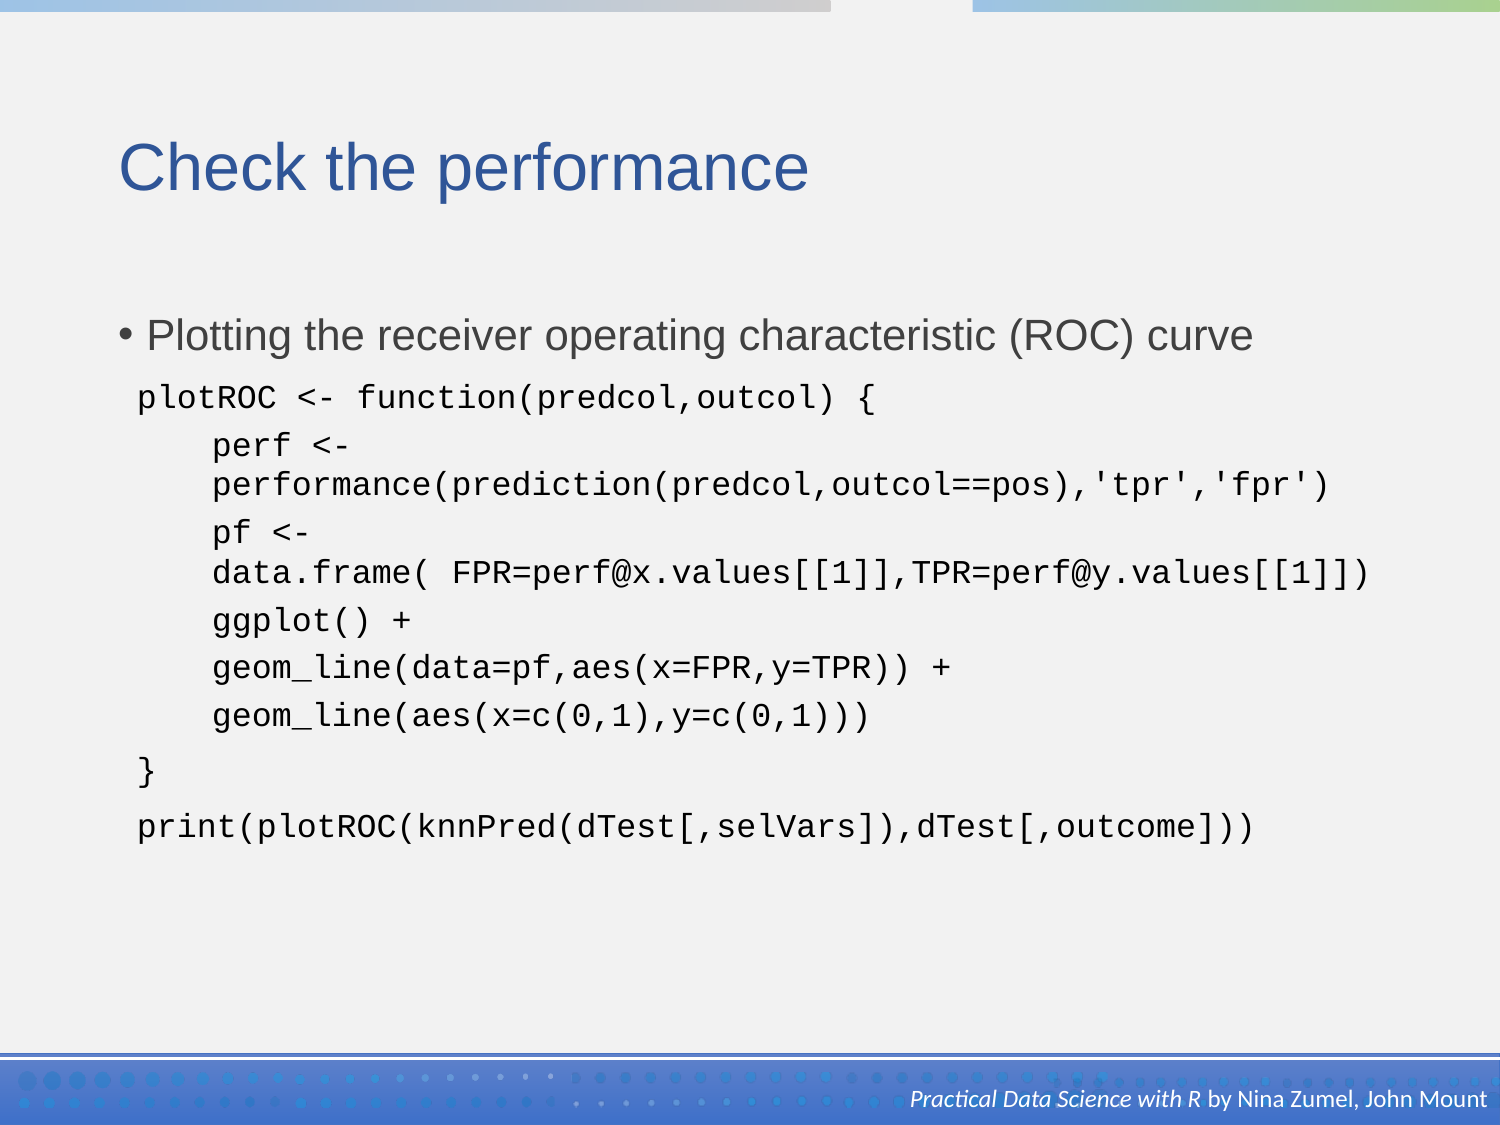

# Check the performance
Plotting the receiver operating characteristic (ROC) curve
plotROC <- function(predcol,outcol) {
perf <- performance(prediction(predcol,outcol==pos),'tpr','fpr')
pf <- data.frame( FPR=perf@x.values[[1]],TPR=perf@y.values[[1]])
ggplot() +
geom_line(data=pf,aes(x=FPR,y=TPR)) +
geom_line(aes(x=c(0,1),y=c(0,1)))
}
print(plotROC(knnPred(dTest[,selVars]),dTest[,outcome]))

Practical Data Science with R by Nina Zumel, John Mount